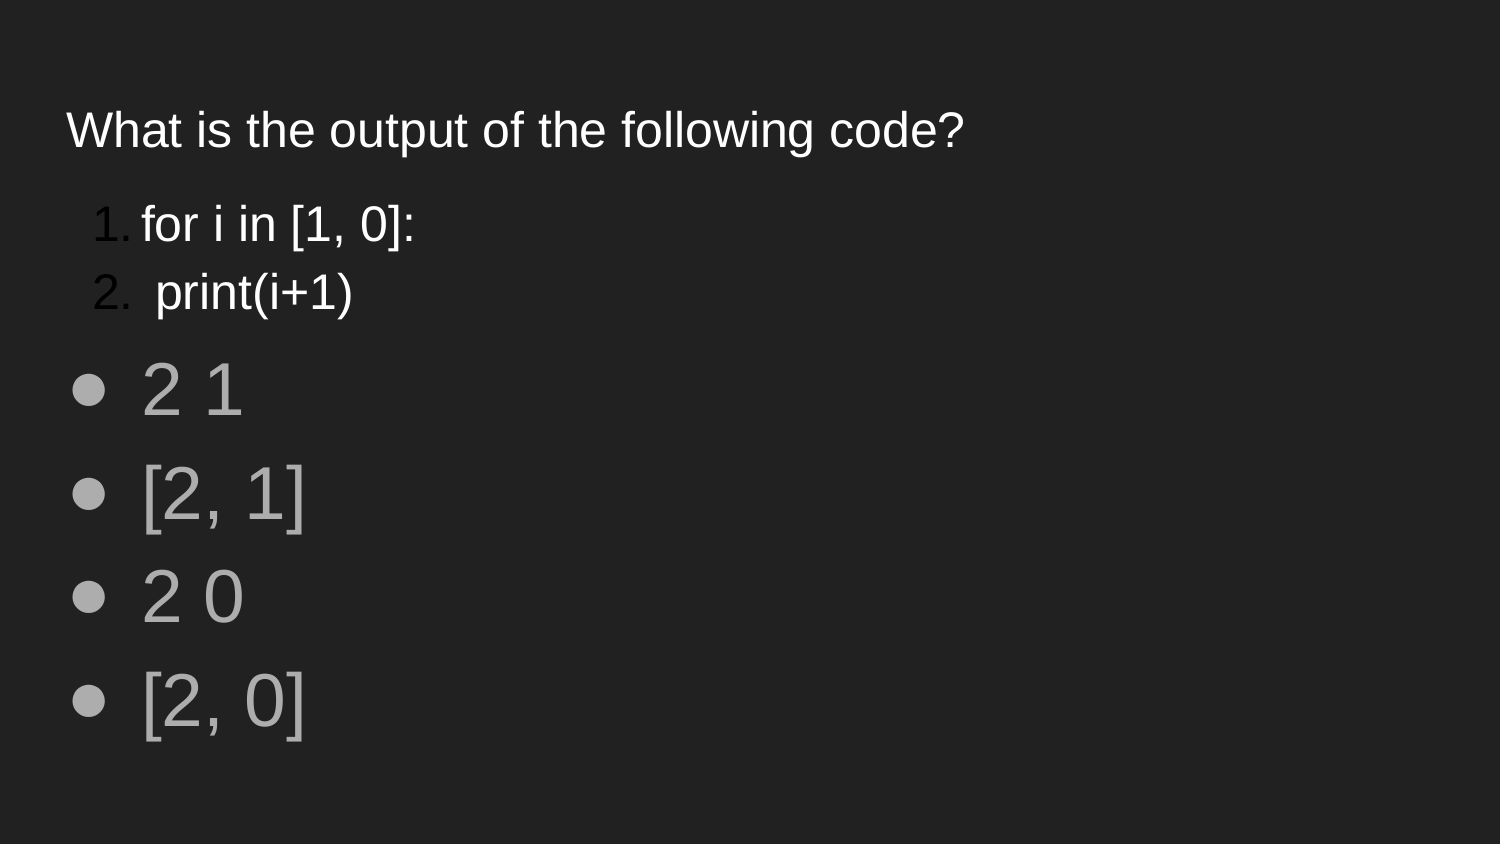

# What is the output of the following code?
for i in [1, 0]:
 print(i+1)

2 1
[2, 1]
2 0
[2, 0]